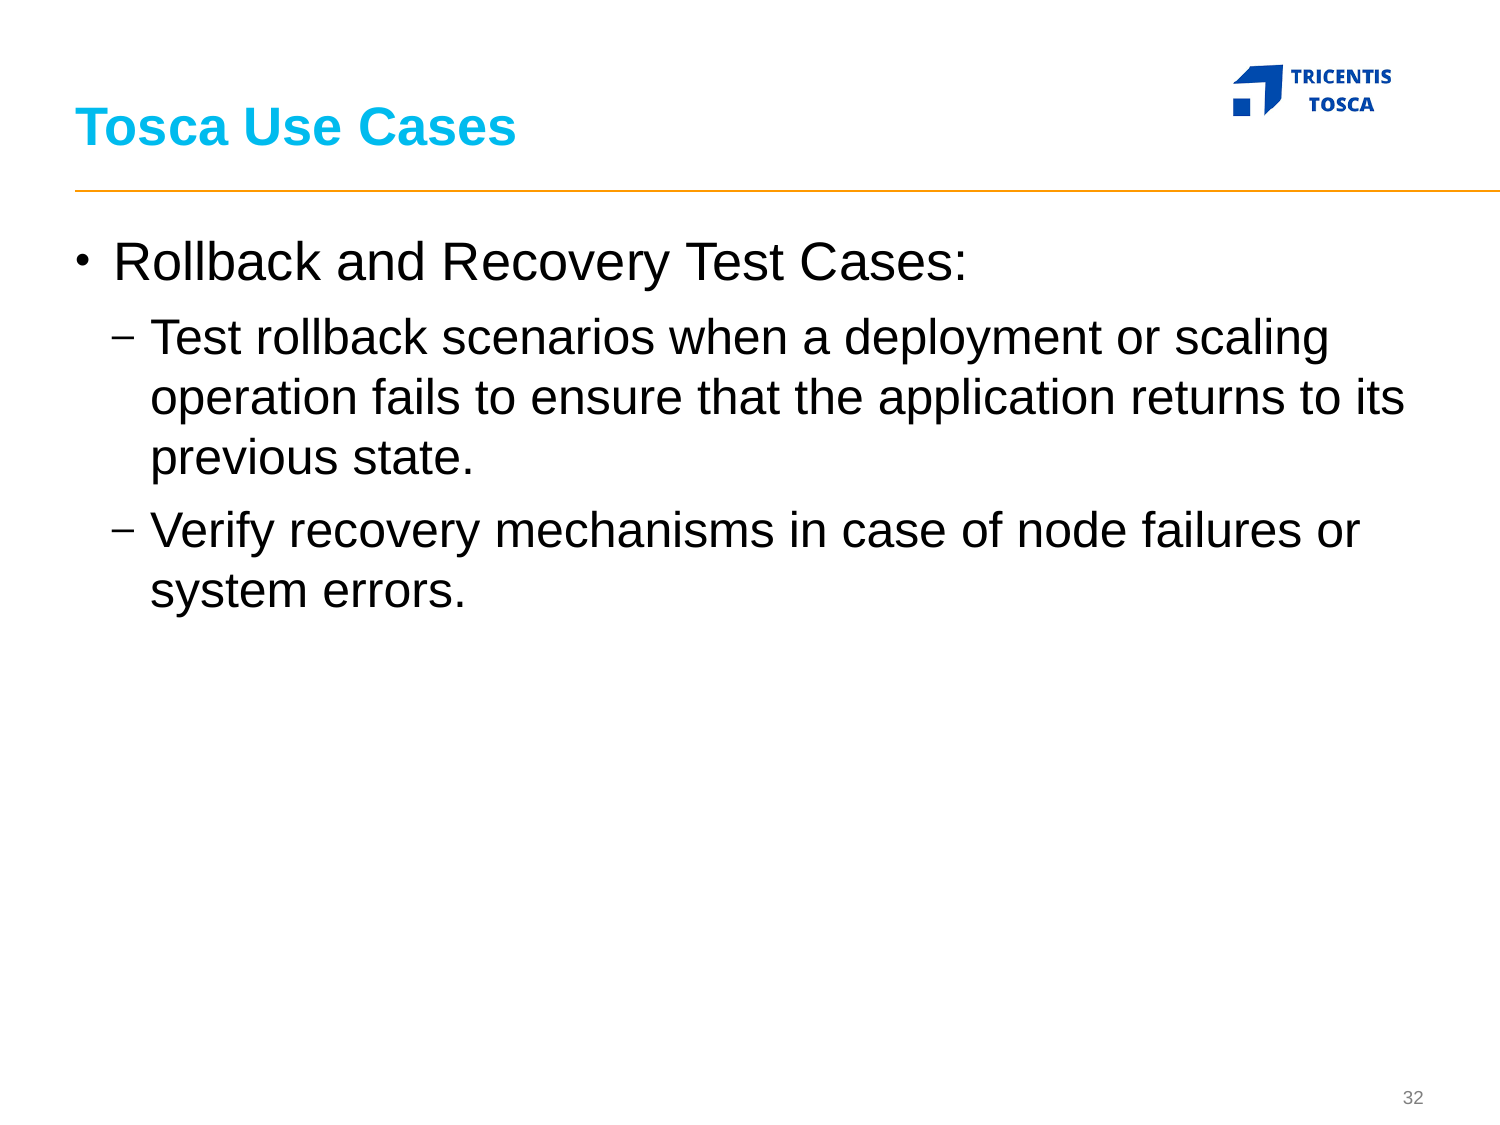

# Tosca Use Cases
Rollback and Recovery Test Cases:
Test rollback scenarios when a deployment or scaling operation fails to ensure that the application returns to its previous state.
Verify recovery mechanisms in case of node failures or system errors.